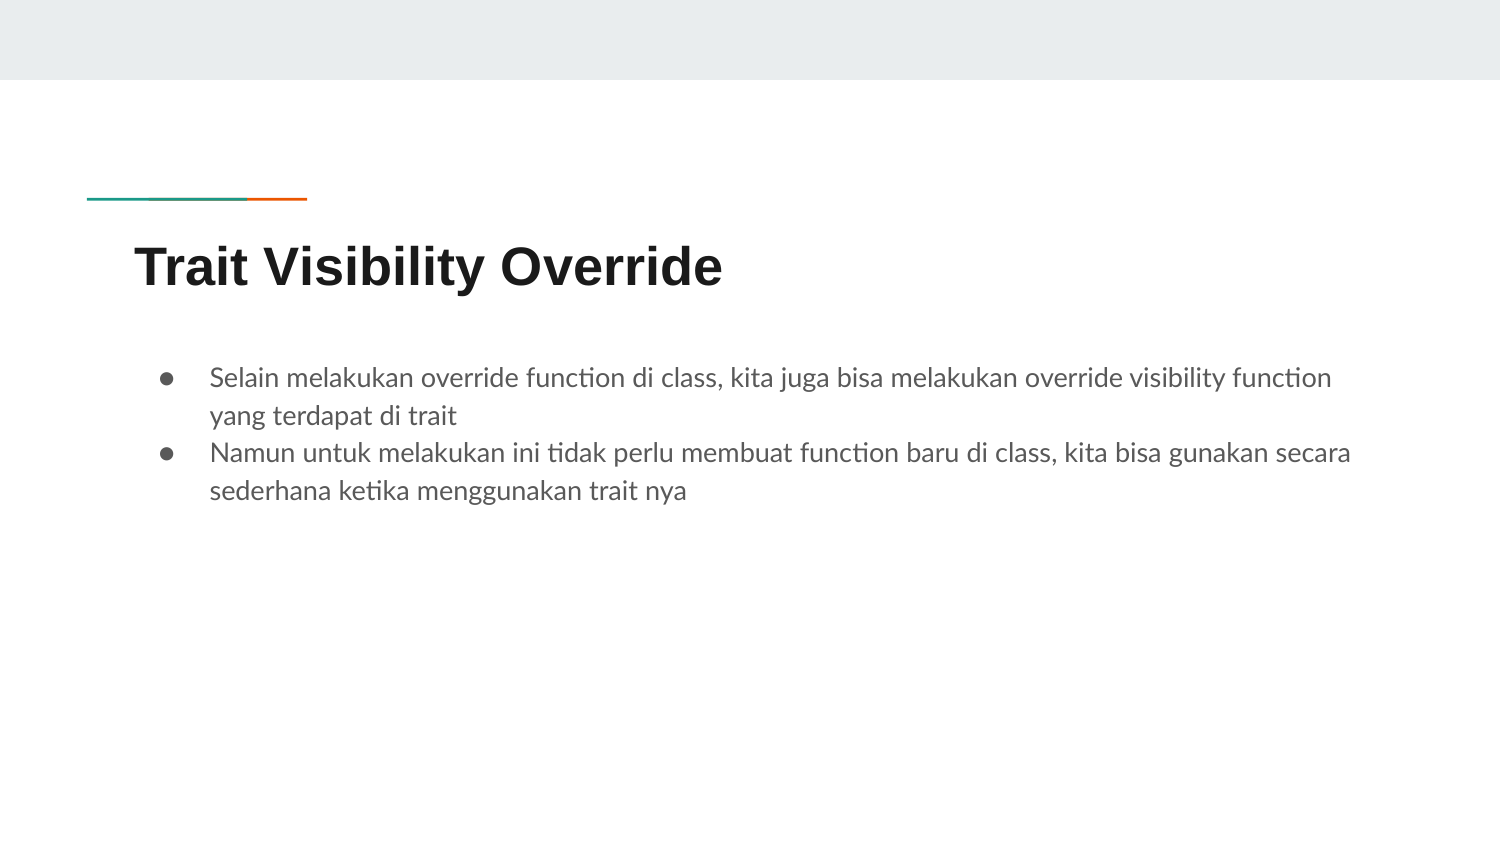

# Trait Visibility Override
Selain melakukan override function di class, kita juga bisa melakukan override visibility function yang terdapat di trait
Namun untuk melakukan ini tidak perlu membuat function baru di class, kita bisa gunakan secara sederhana ketika menggunakan trait nya